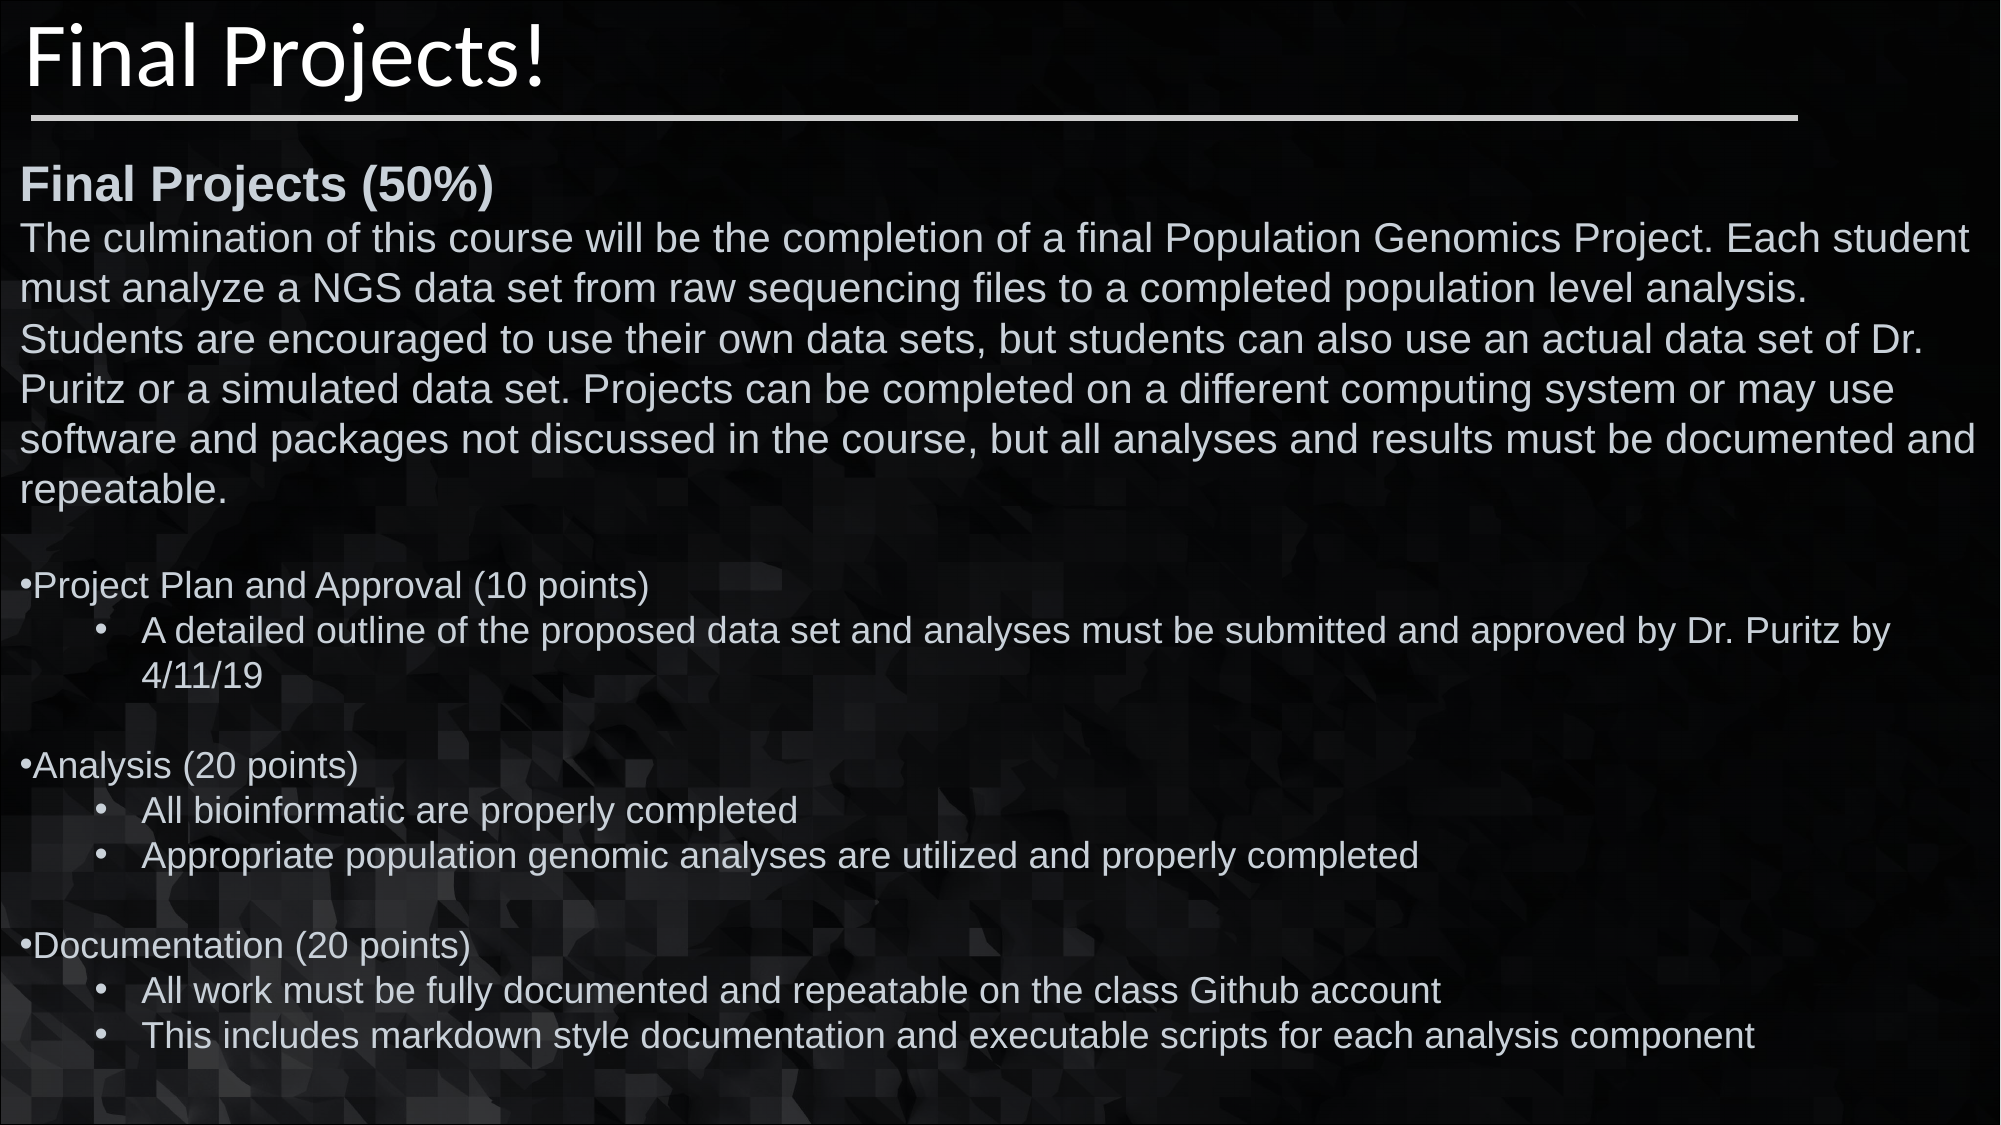

# Final Projects!
Final Projects (50%)
The culmination of this course will be the completion of a final Population Genomics Project. Each student must analyze a NGS data set from raw sequencing files to a completed population level analysis. Students are encouraged to use their own data sets, but students can also use an actual data set of Dr. Puritz or a simulated data set. Projects can be completed on a different computing system or may use software and packages not discussed in the course, but all analyses and results must be documented and repeatable.

Project Plan and Approval (10 points)
A detailed outline of the proposed data set and analyses must be submitted and approved by Dr. Puritz by 4/11/19

Analysis (20 points)
All bioinformatic are properly completed
Appropriate population genomic analyses are utilized and properly completed

Documentation (20 points)
All work must be fully documented and repeatable on the class Github account
This includes markdown style documentation and executable scripts for each analysis component